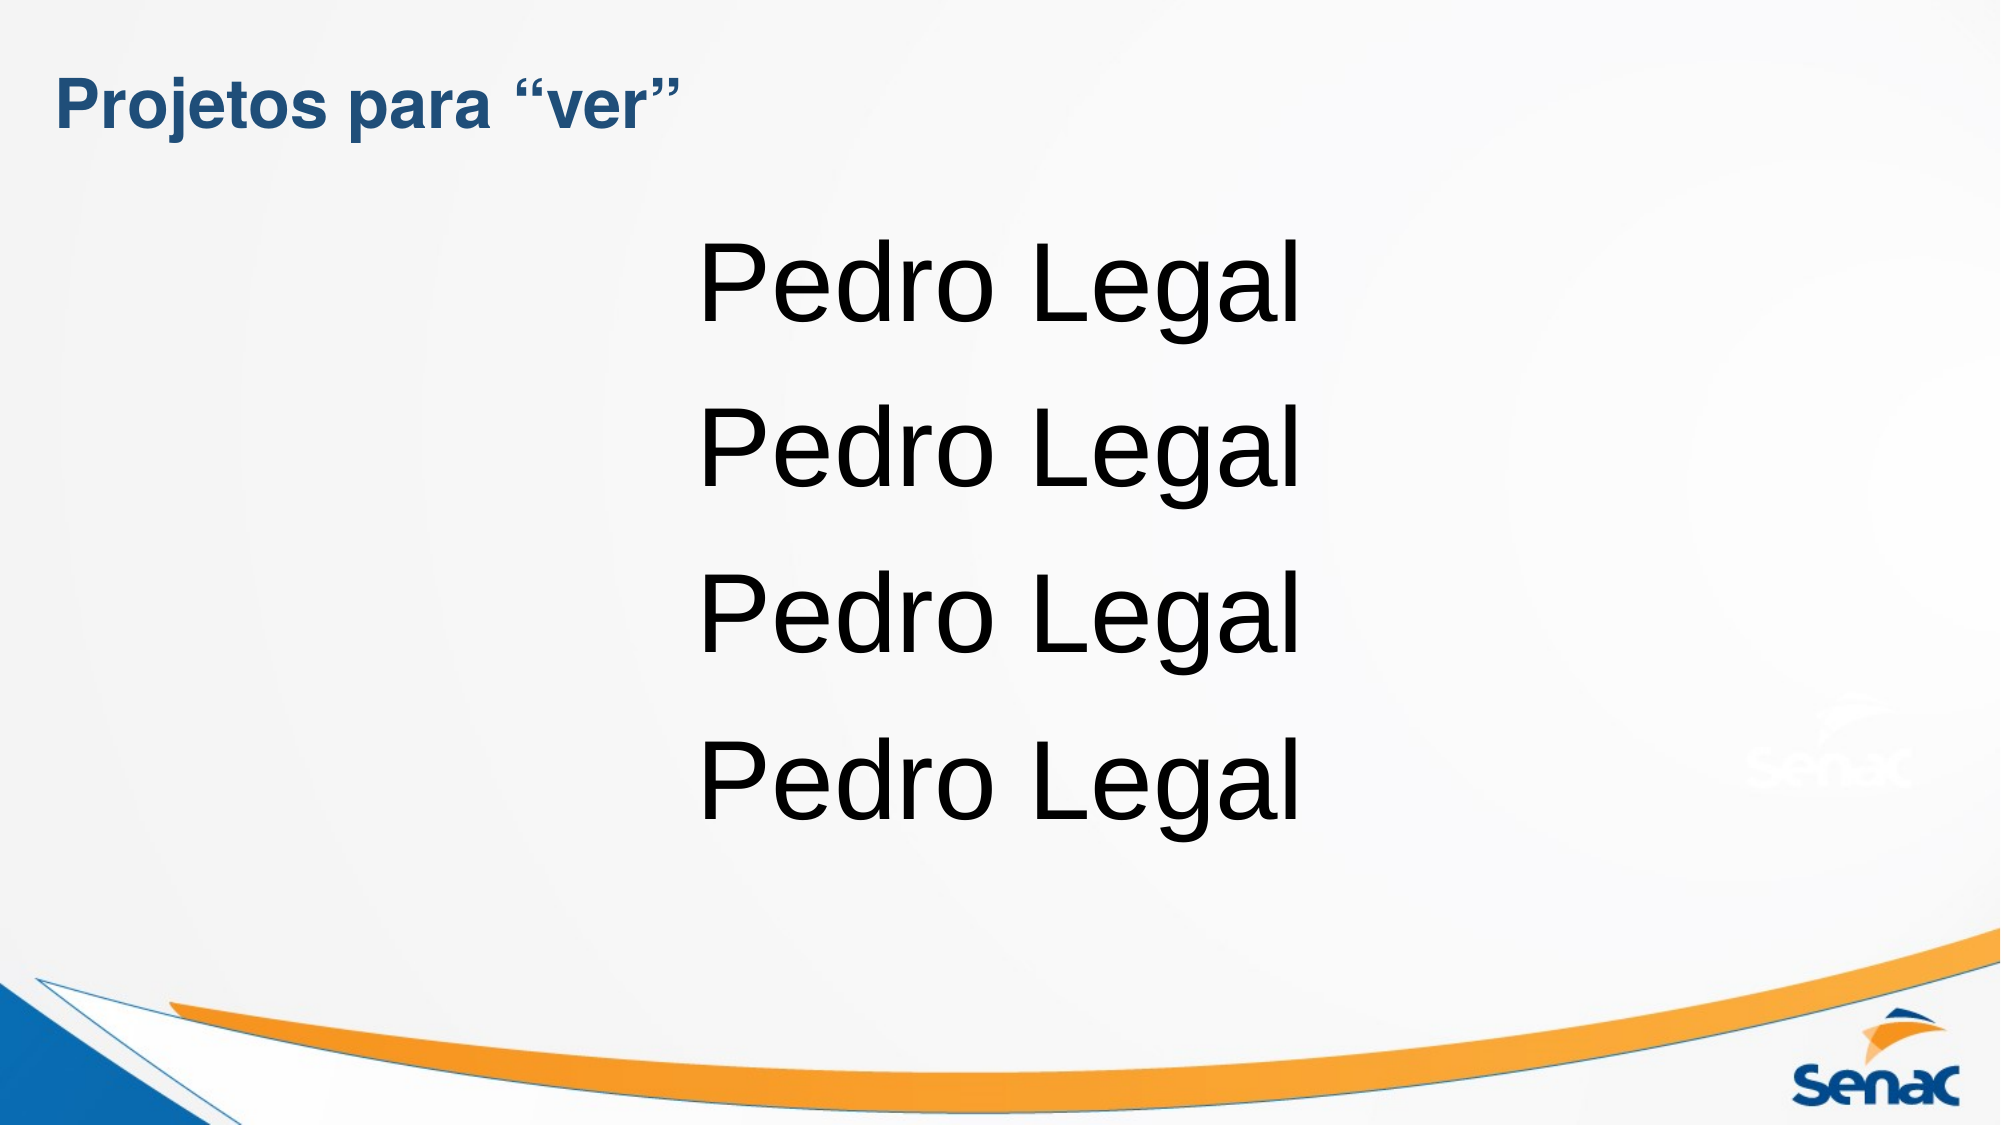

# Projetos para “ver”
Pedro Legal
Pedro Legal
Pedro Legal
Pedro Legal